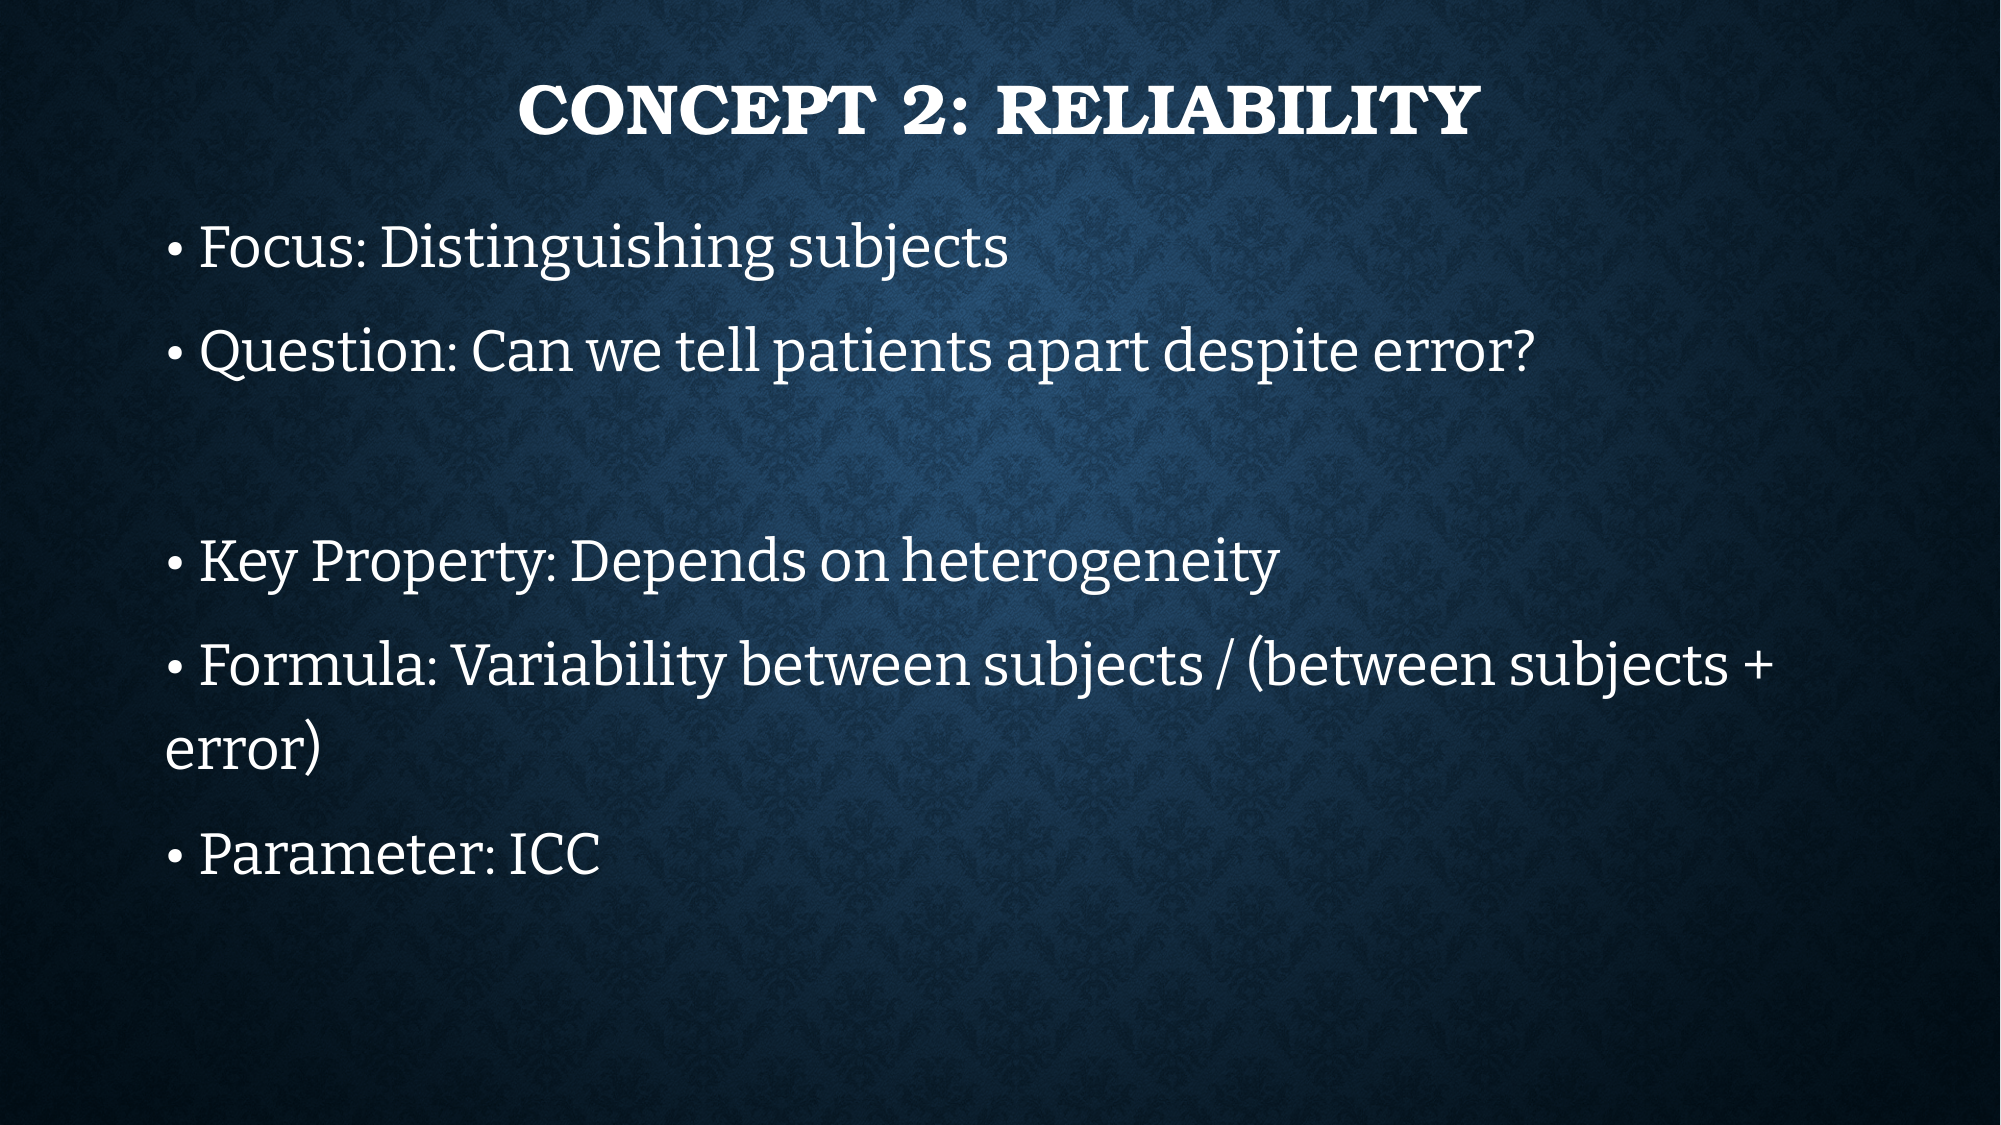

# Concept 2: Reliability
• Focus: Distinguishing subjects
• Question: Can we tell patients apart despite error?

• Key Property: Depends on heterogeneity
• Formula: Variability between subjects / (between subjects + error)
• Parameter: ICC